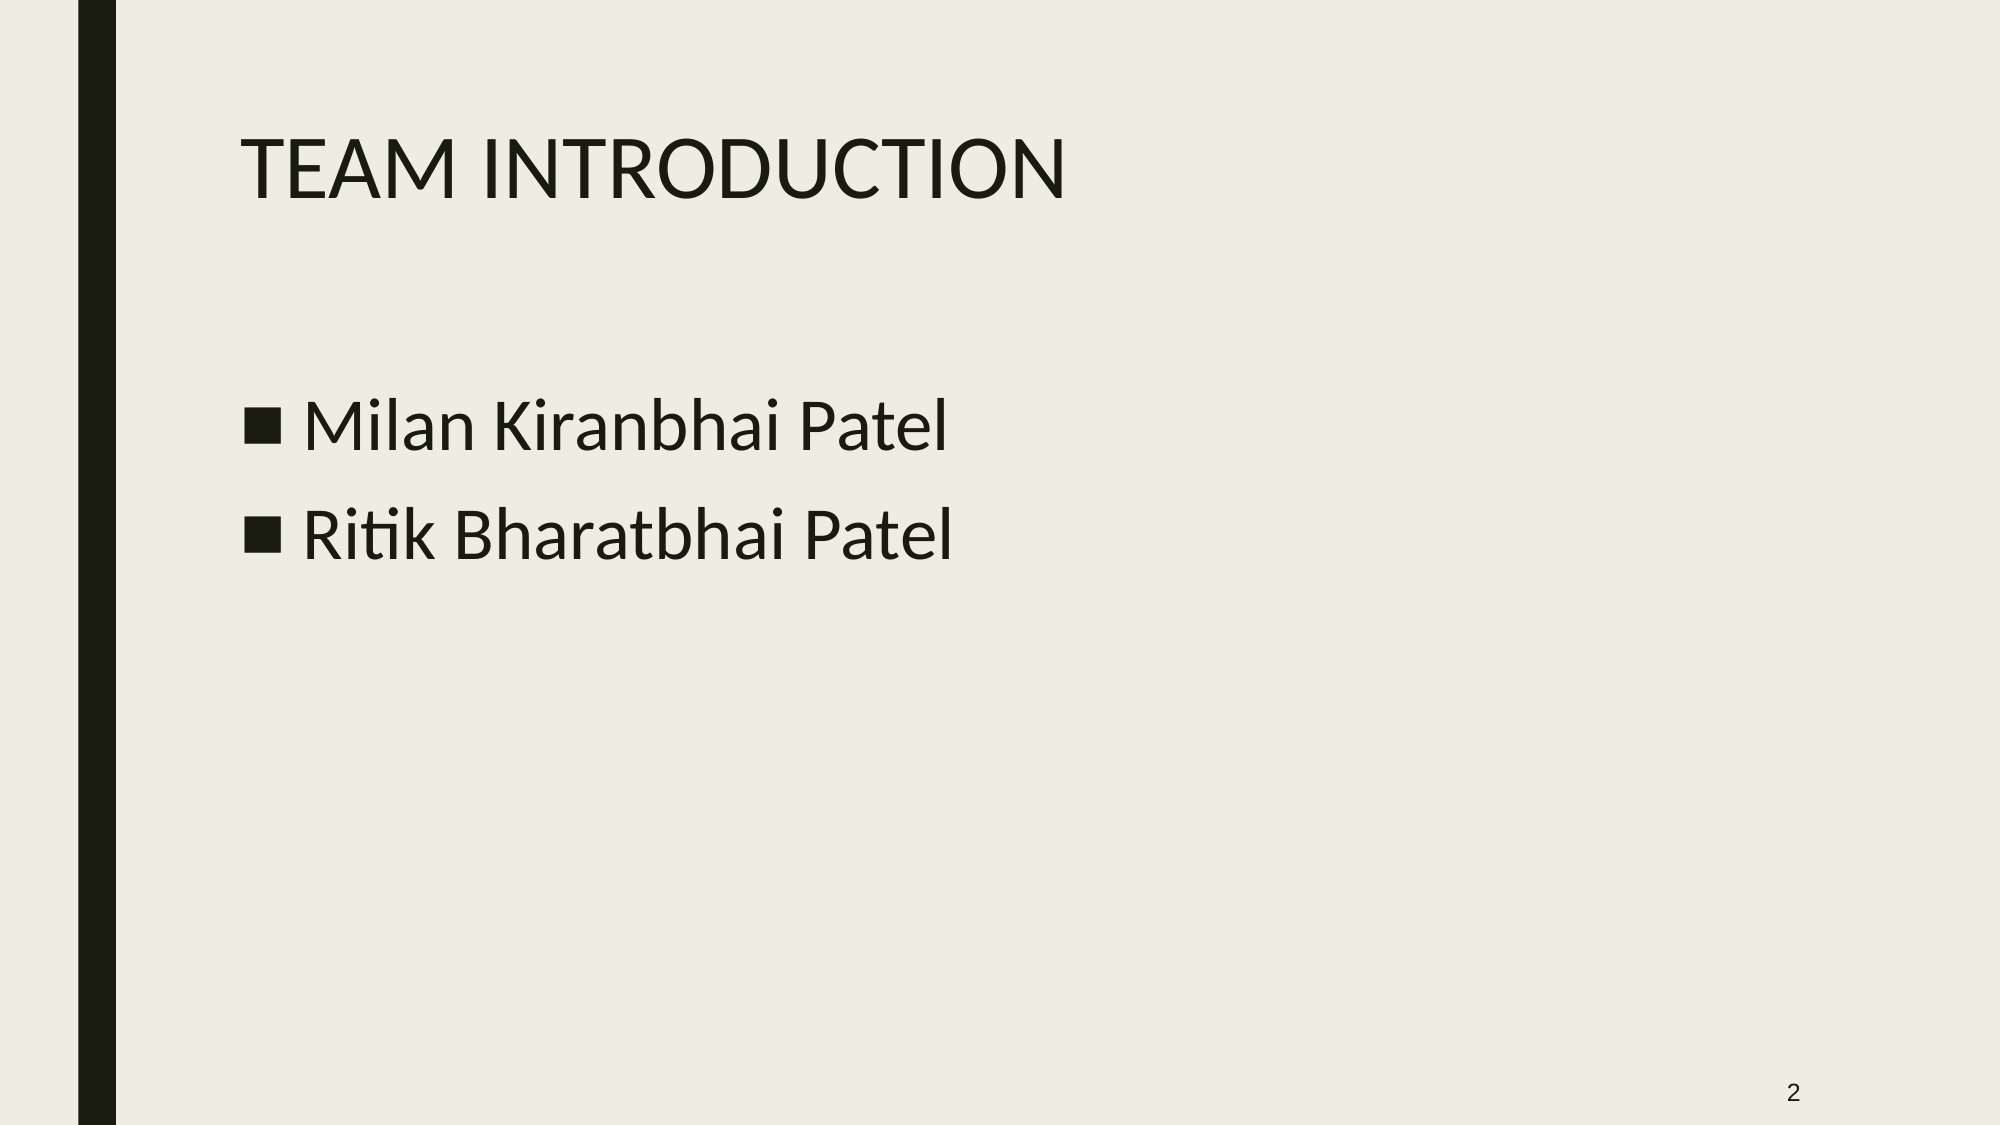

# TEAM INTRODUCTION
Milan Kiranbhai Patel
Ritik Bharatbhai Patel

2